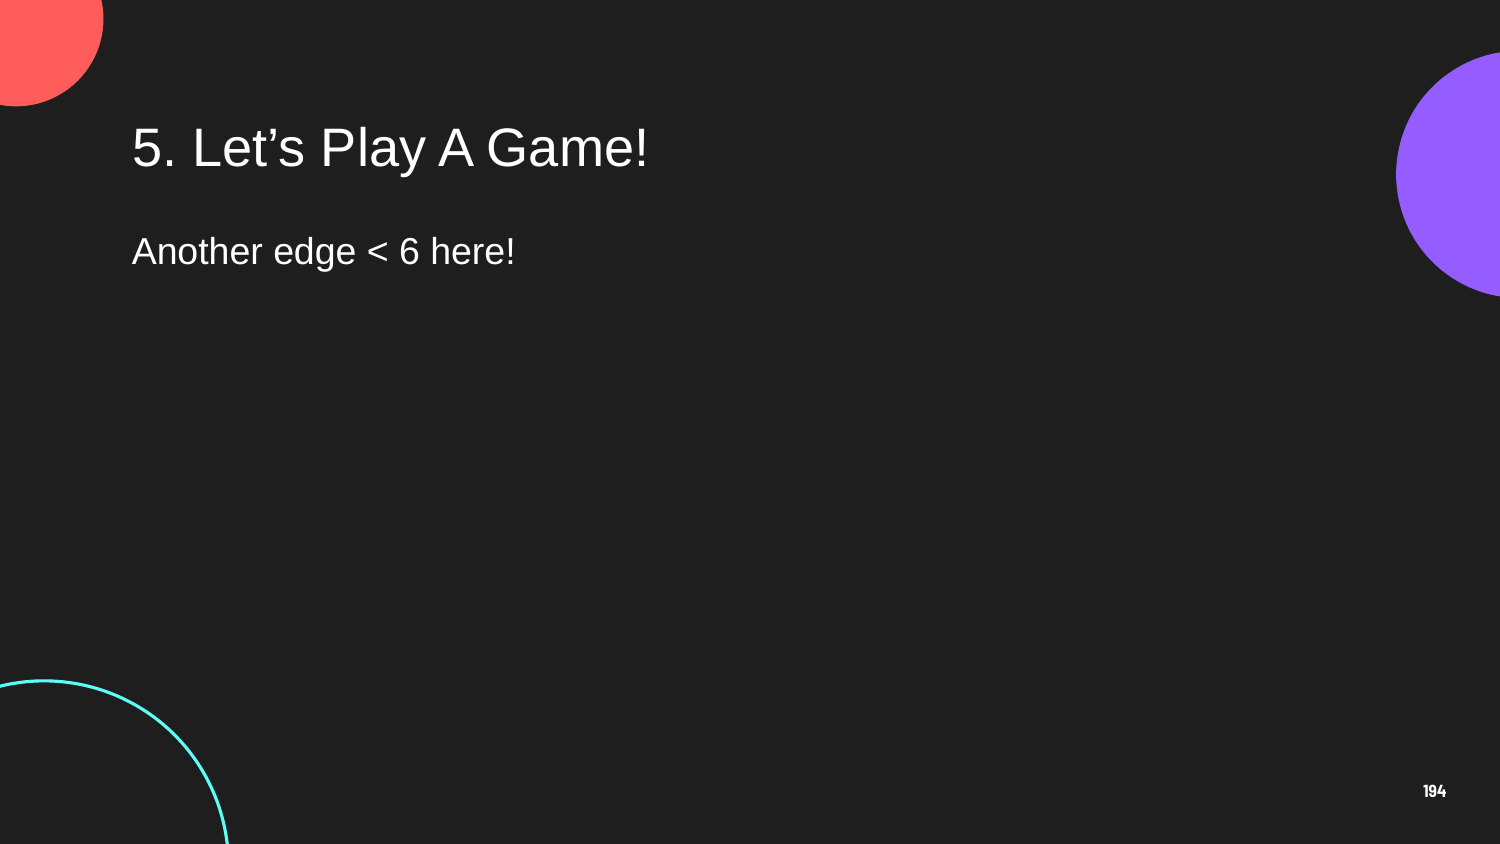

5. Let’s Play A Game!

Another edge < 6 here!
194